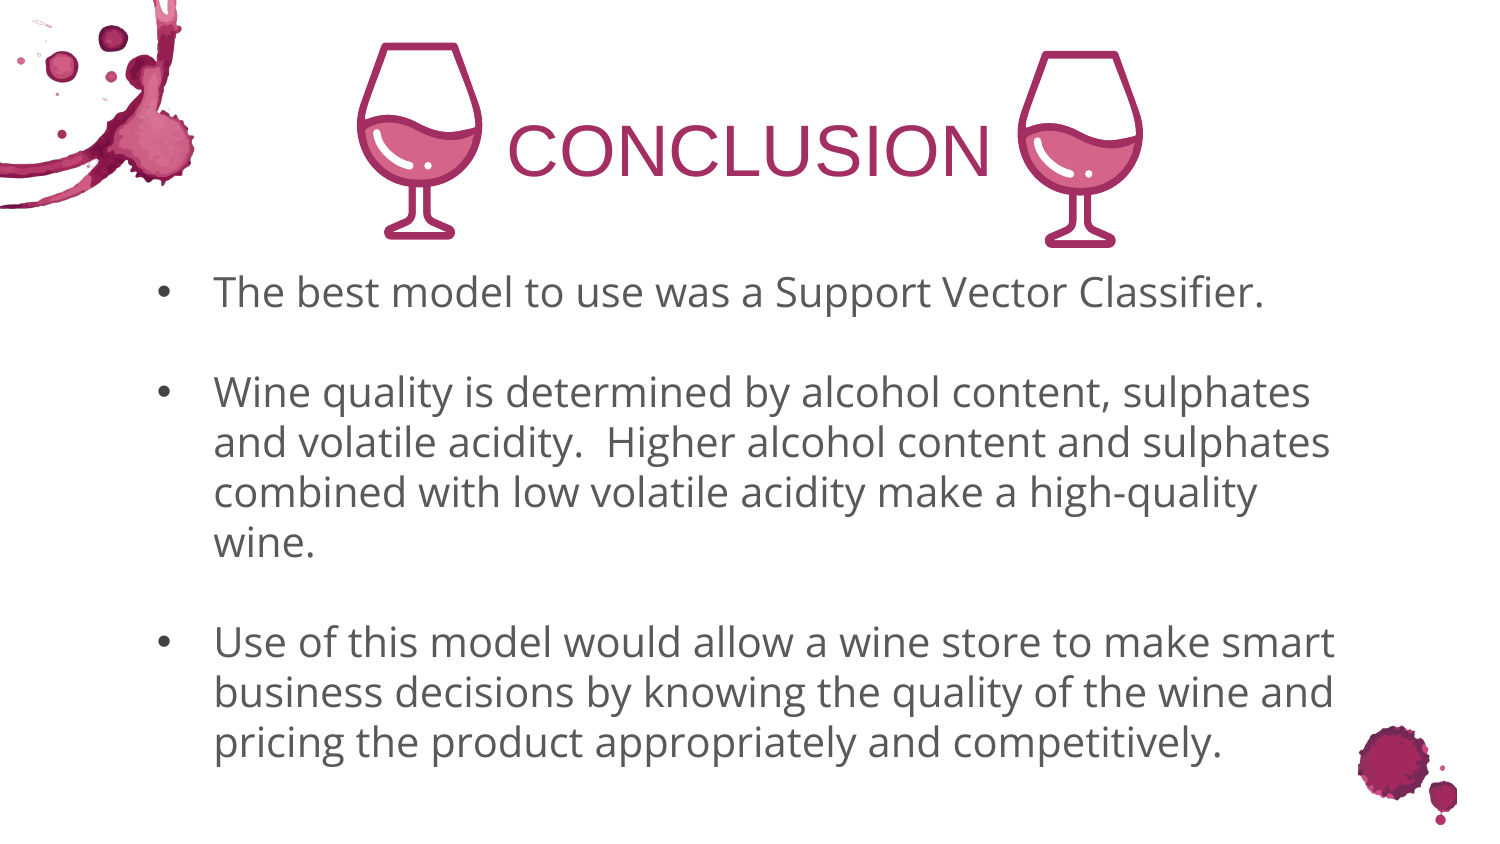

# CONCLUSION

The best model to use was a Support Vector Classifier.

Wine quality is determined by alcohol content, sulphates and volatile acidity.  Higher alcohol content and sulphates combined with low volatile acidity make a high-quality wine.

Use of this model would allow a wine store to make smart business decisions by knowing the quality of the wine and pricing the product appropriately and competitively.